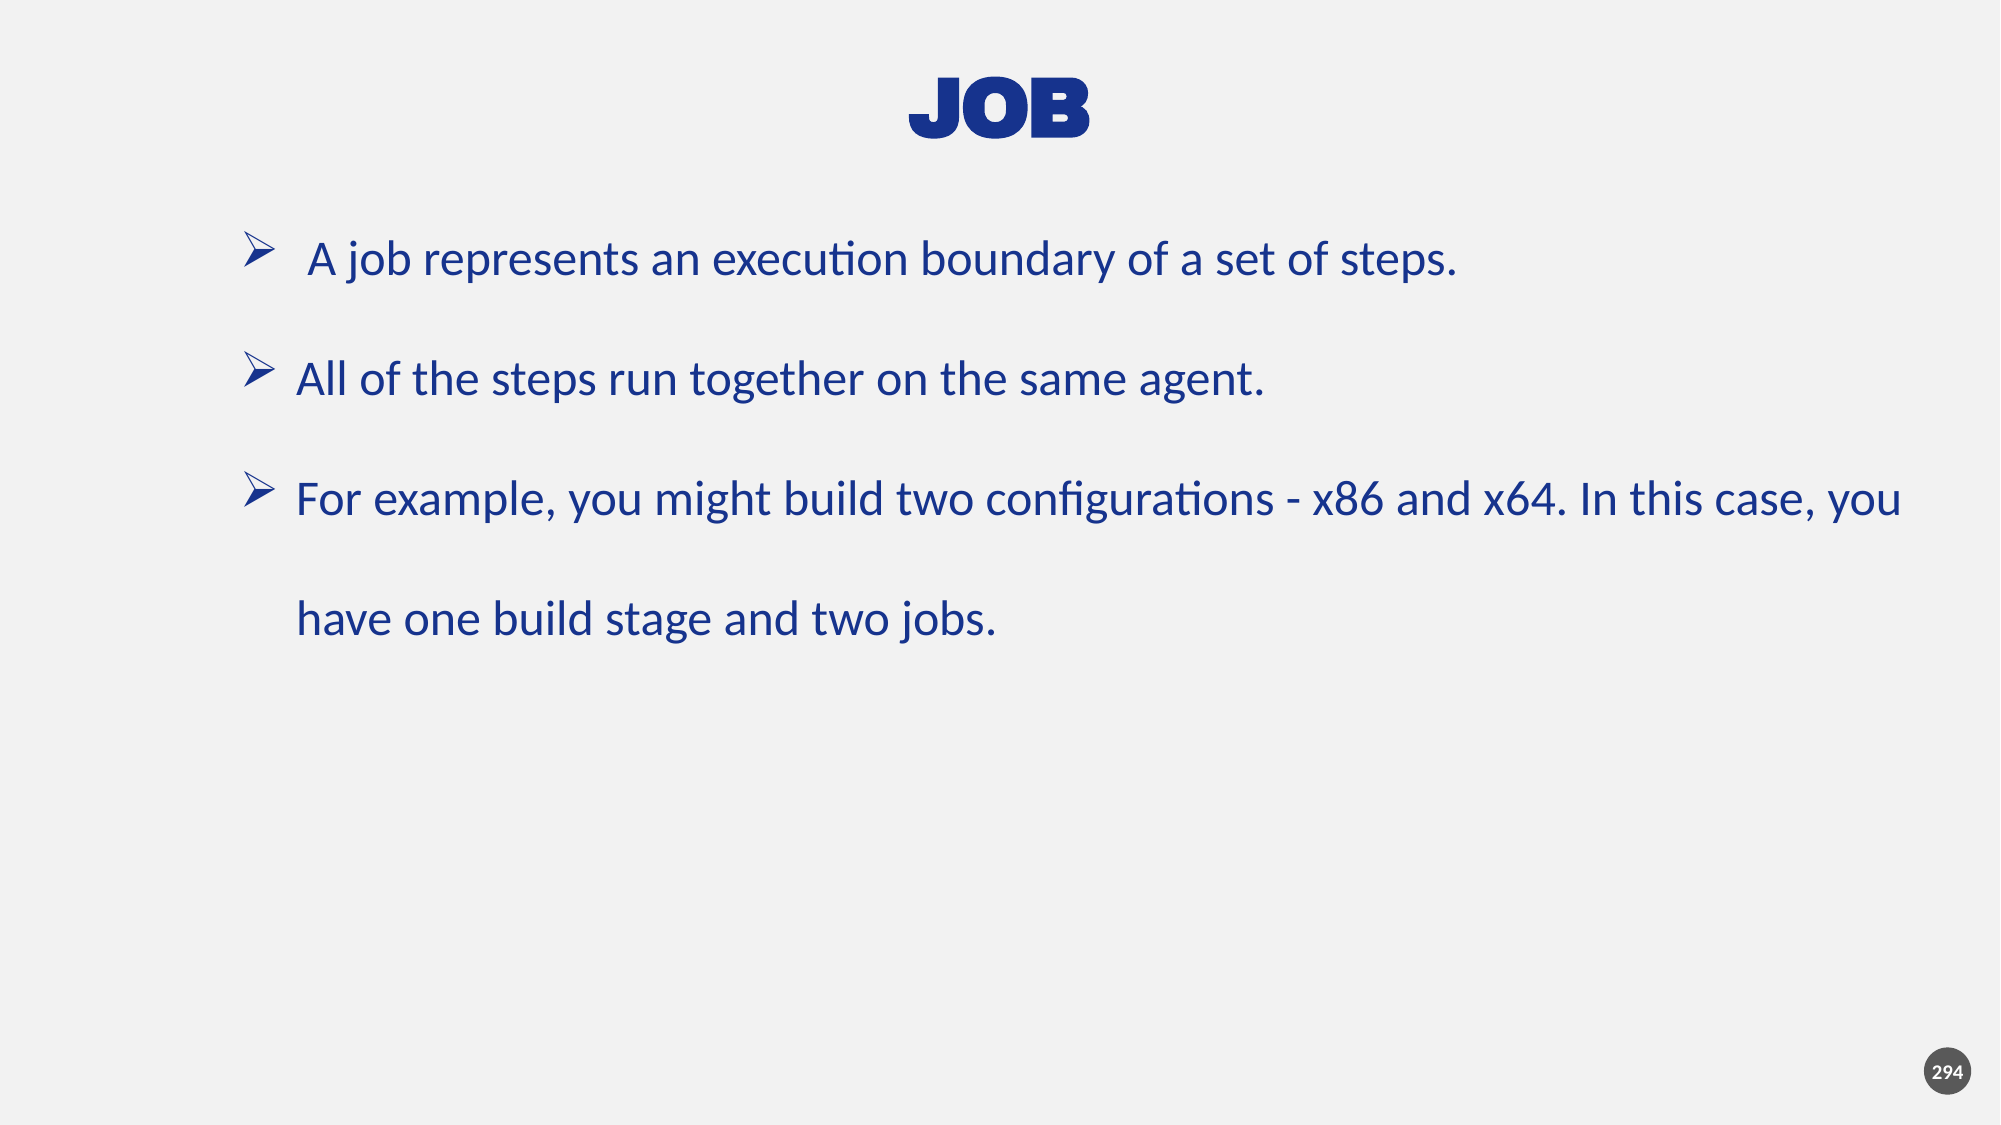

JOB
 A job represents an execution boundary of a set of steps.
All of the steps run together on the same agent.
For example, you might build two configurations - x86 and x64. In this case, you have one build stage and two jobs.
294